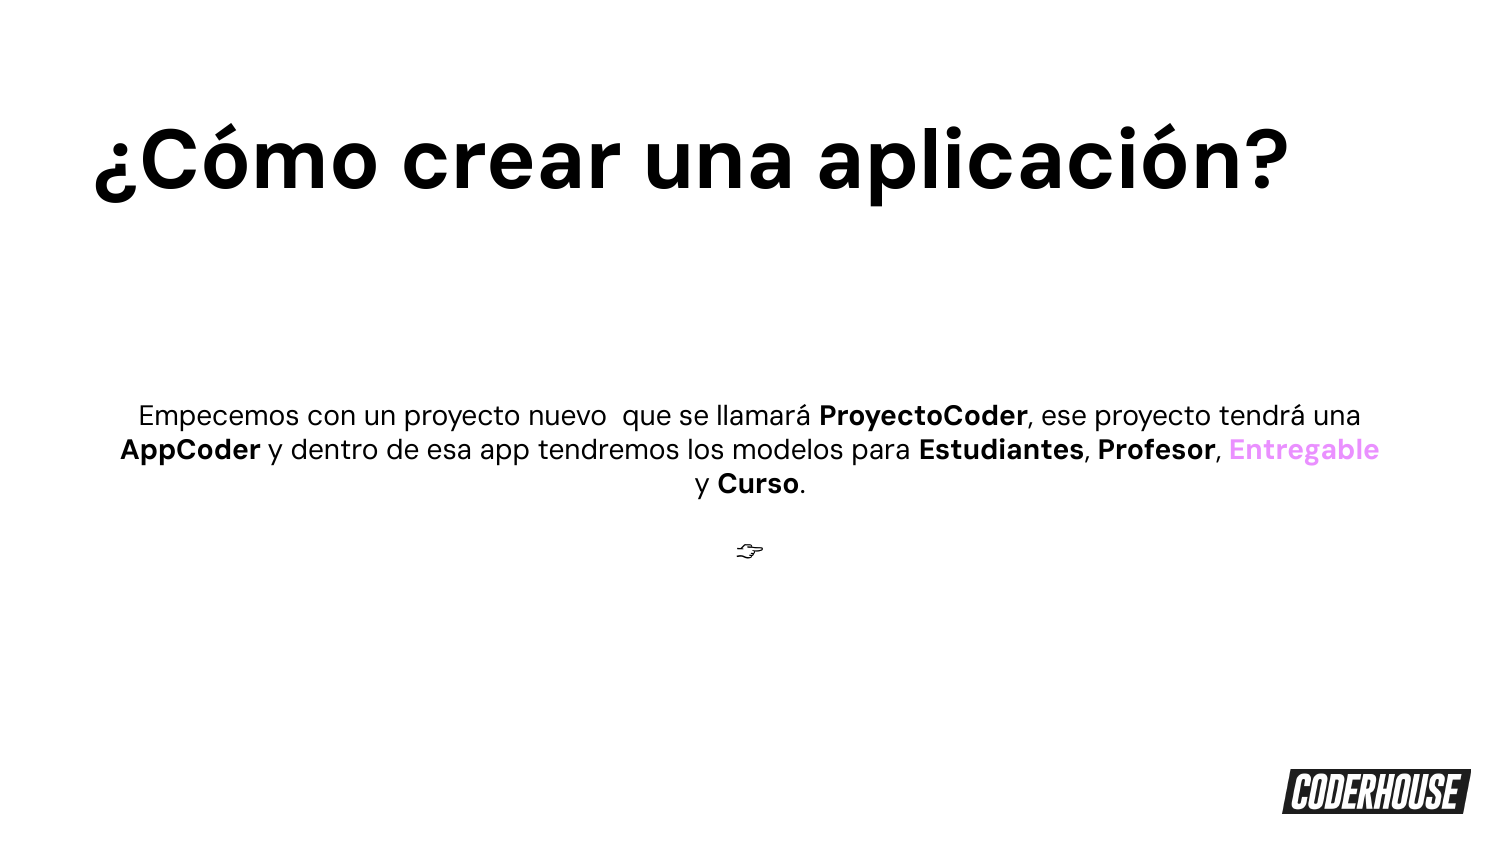

¿Cómo crear una aplicación?
Empecemos con un proyecto nuevo  que se llamará ProyectoCoder, ese proyecto tendrá una AppCoder y dentro de esa app tendremos los modelos para Estudiantes, Profesor, Entregable y Curso.

👉